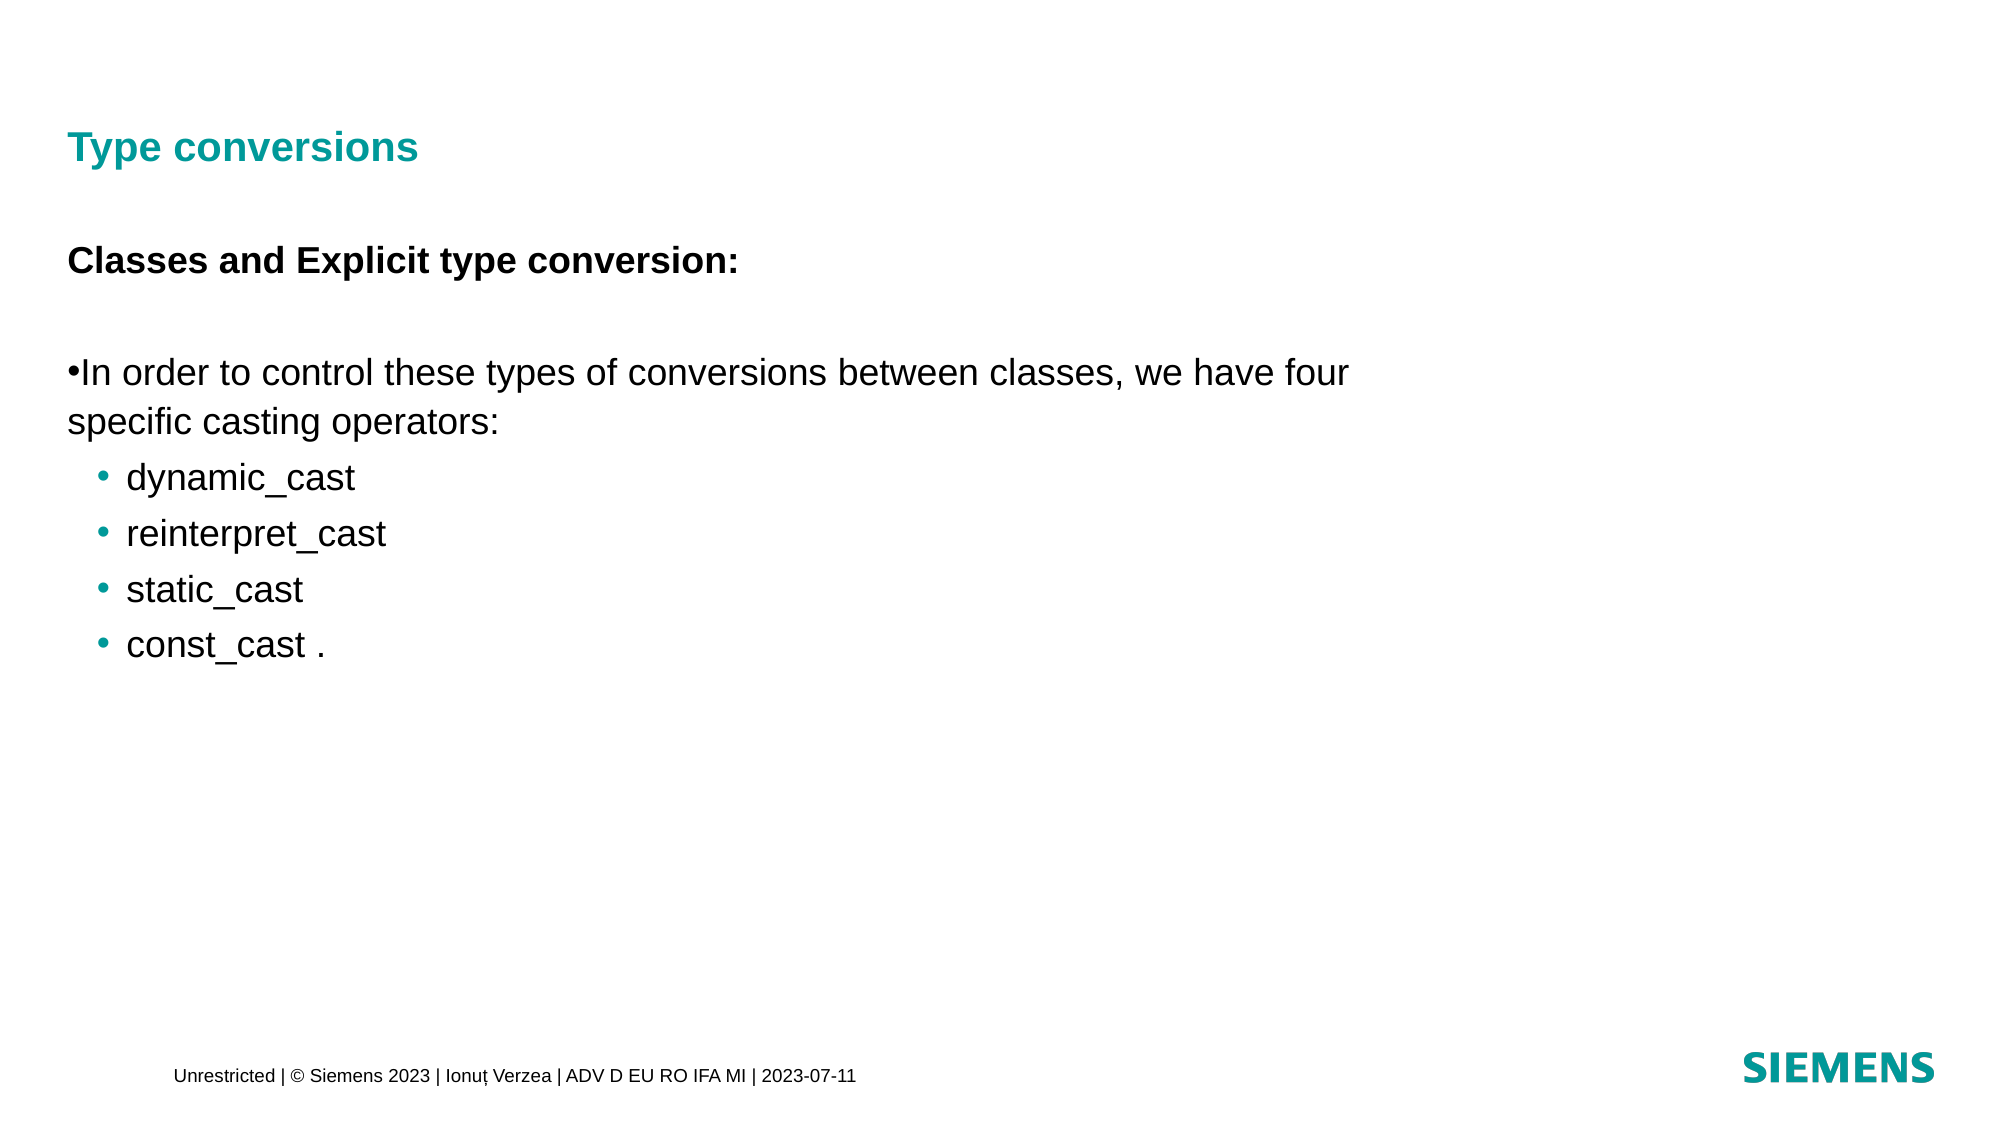

# Type conversions
Classes and Explicit type conversion:

In order to control these types of conversions between classes, we have four specific casting operators:
dynamic_cast
reinterpret_cast
static_cast
const_cast .

Unrestricted | © Siemens 2023 | Ionuț Verzea | ADV D EU RO IFA MI | 2023-07-11